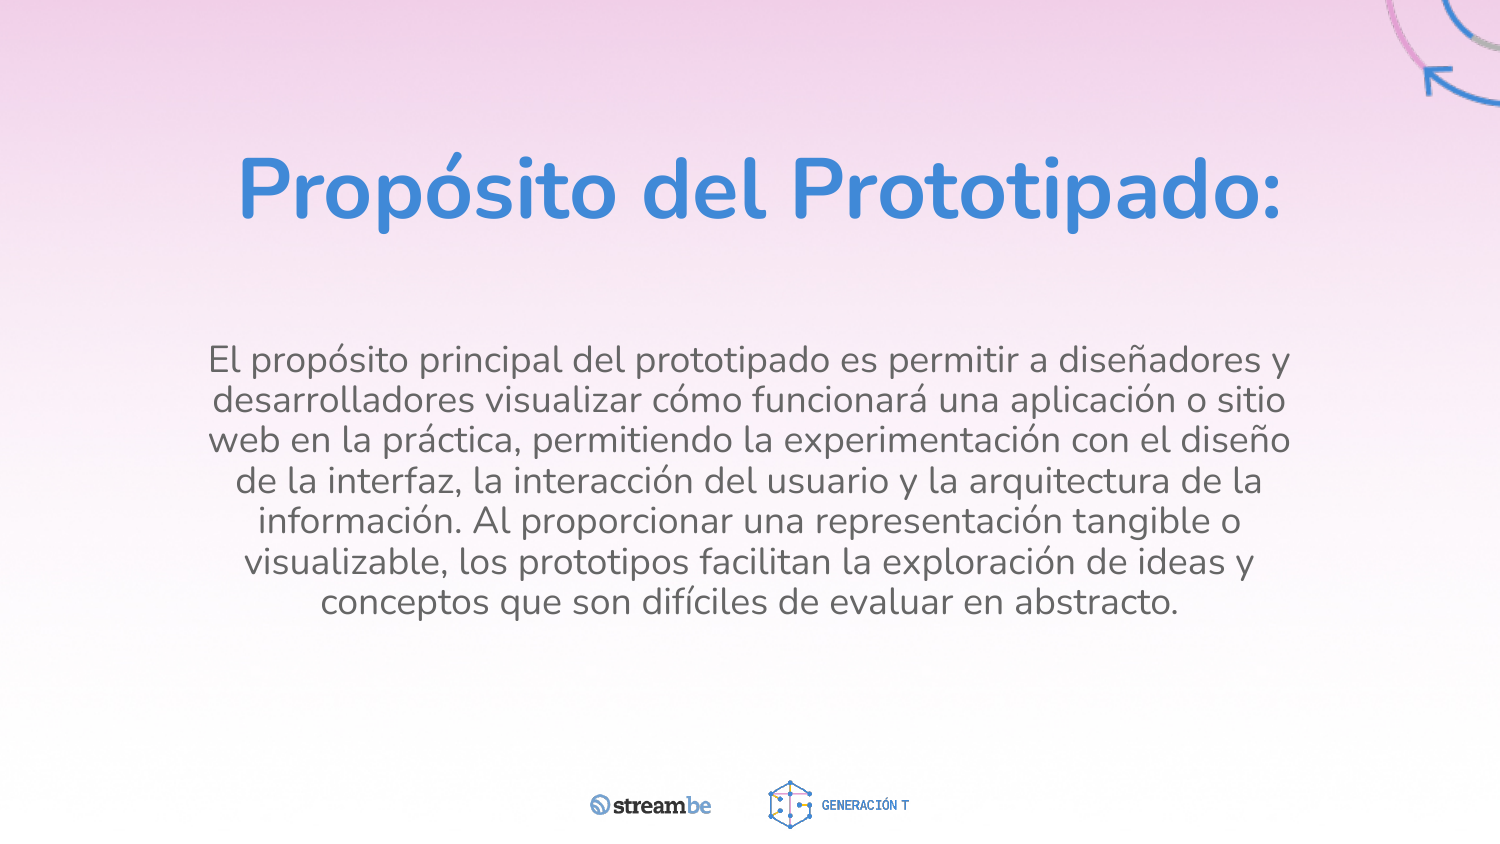

# Propósito del Prototipado:

El propósito principal del prototipado es permitir a diseñadores y desarrolladores visualizar cómo funcionará una aplicación o sitio web en la práctica, permitiendo la experimentación con el diseño de la interfaz, la interacción del usuario y la arquitectura de la información. Al proporcionar una representación tangible o visualizable, los prototipos facilitan la exploración de ideas y conceptos que son difíciles de evaluar en abstracto.